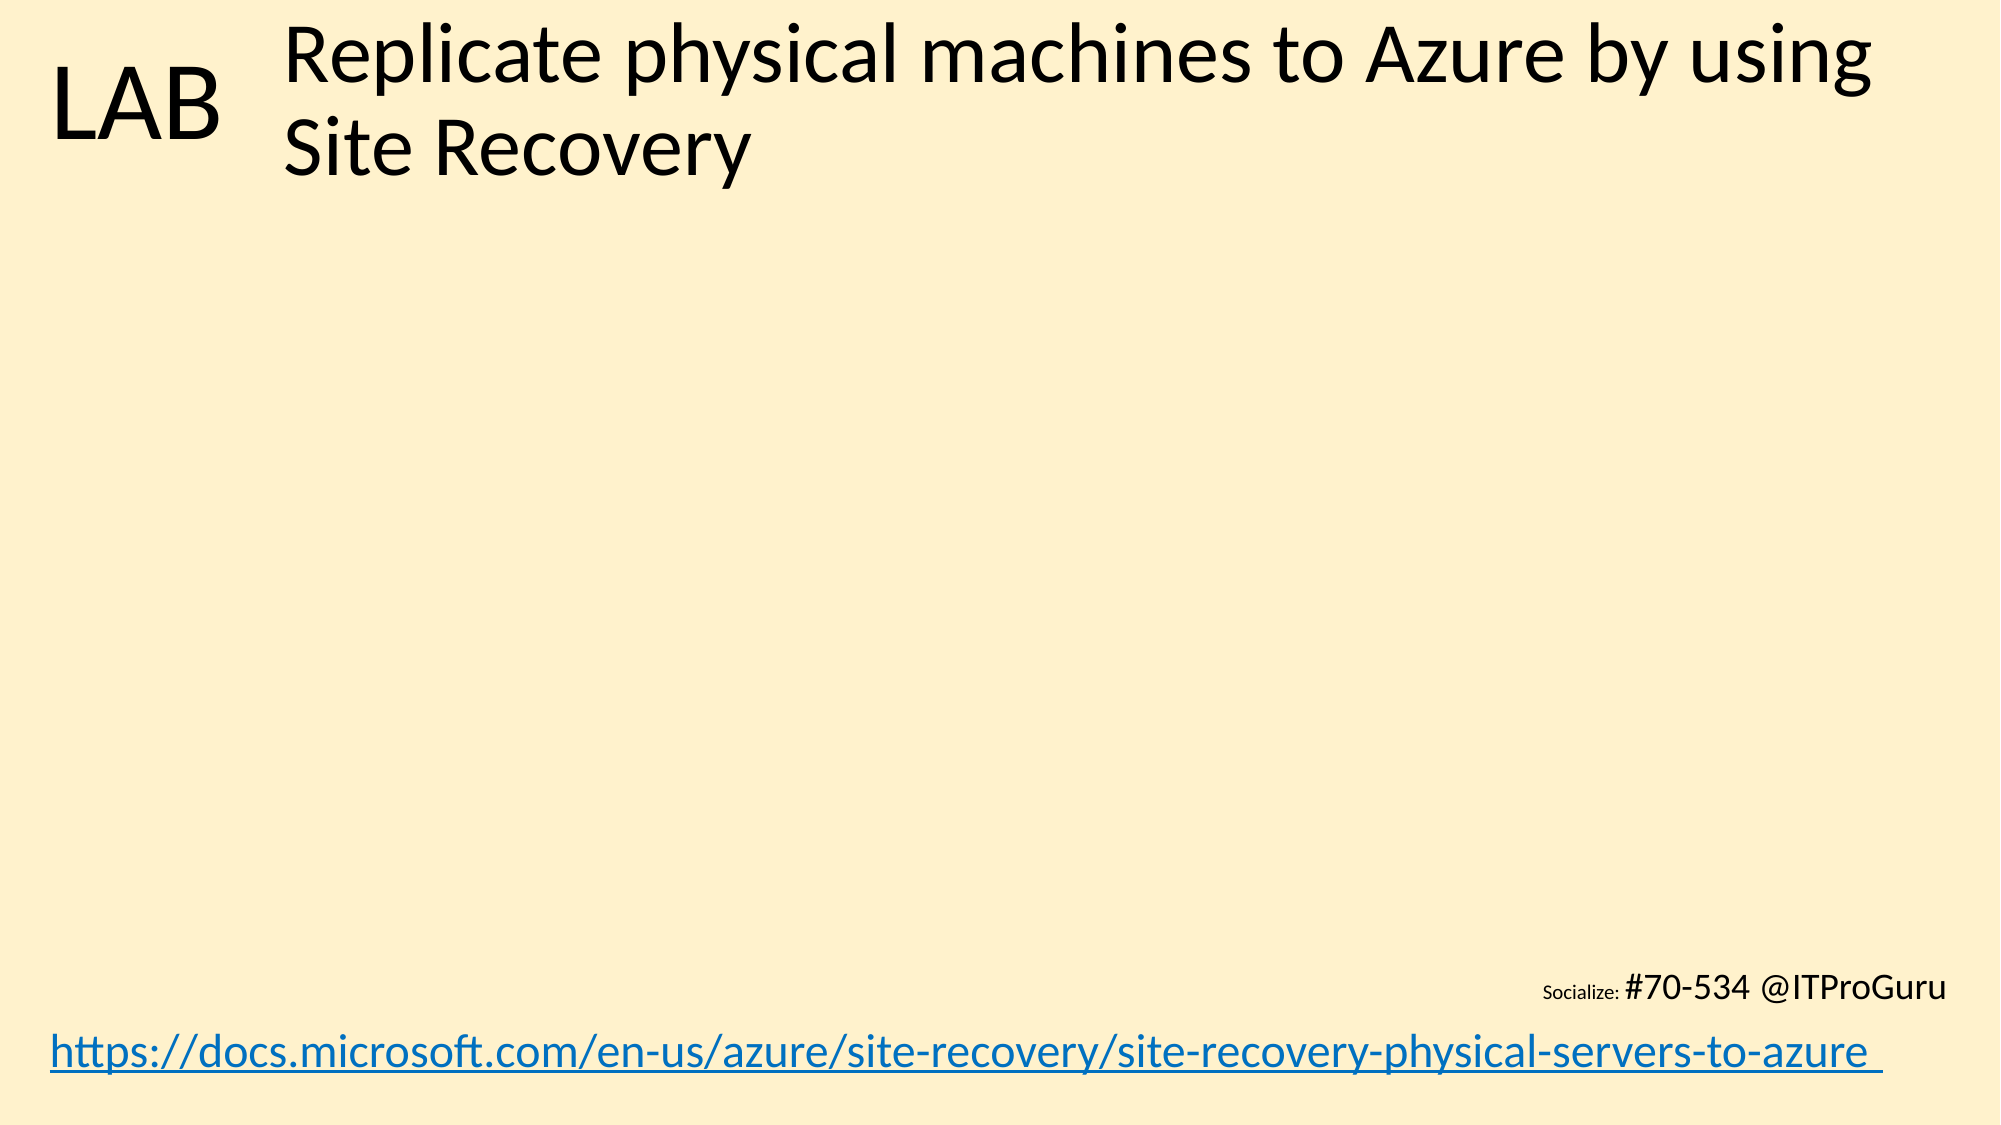

# Replicate physical machines to Azure by using Site Recovery

https://docs.microsoft.com/en-us/azure/site-recovery/site-recovery-physical-servers-to-azure